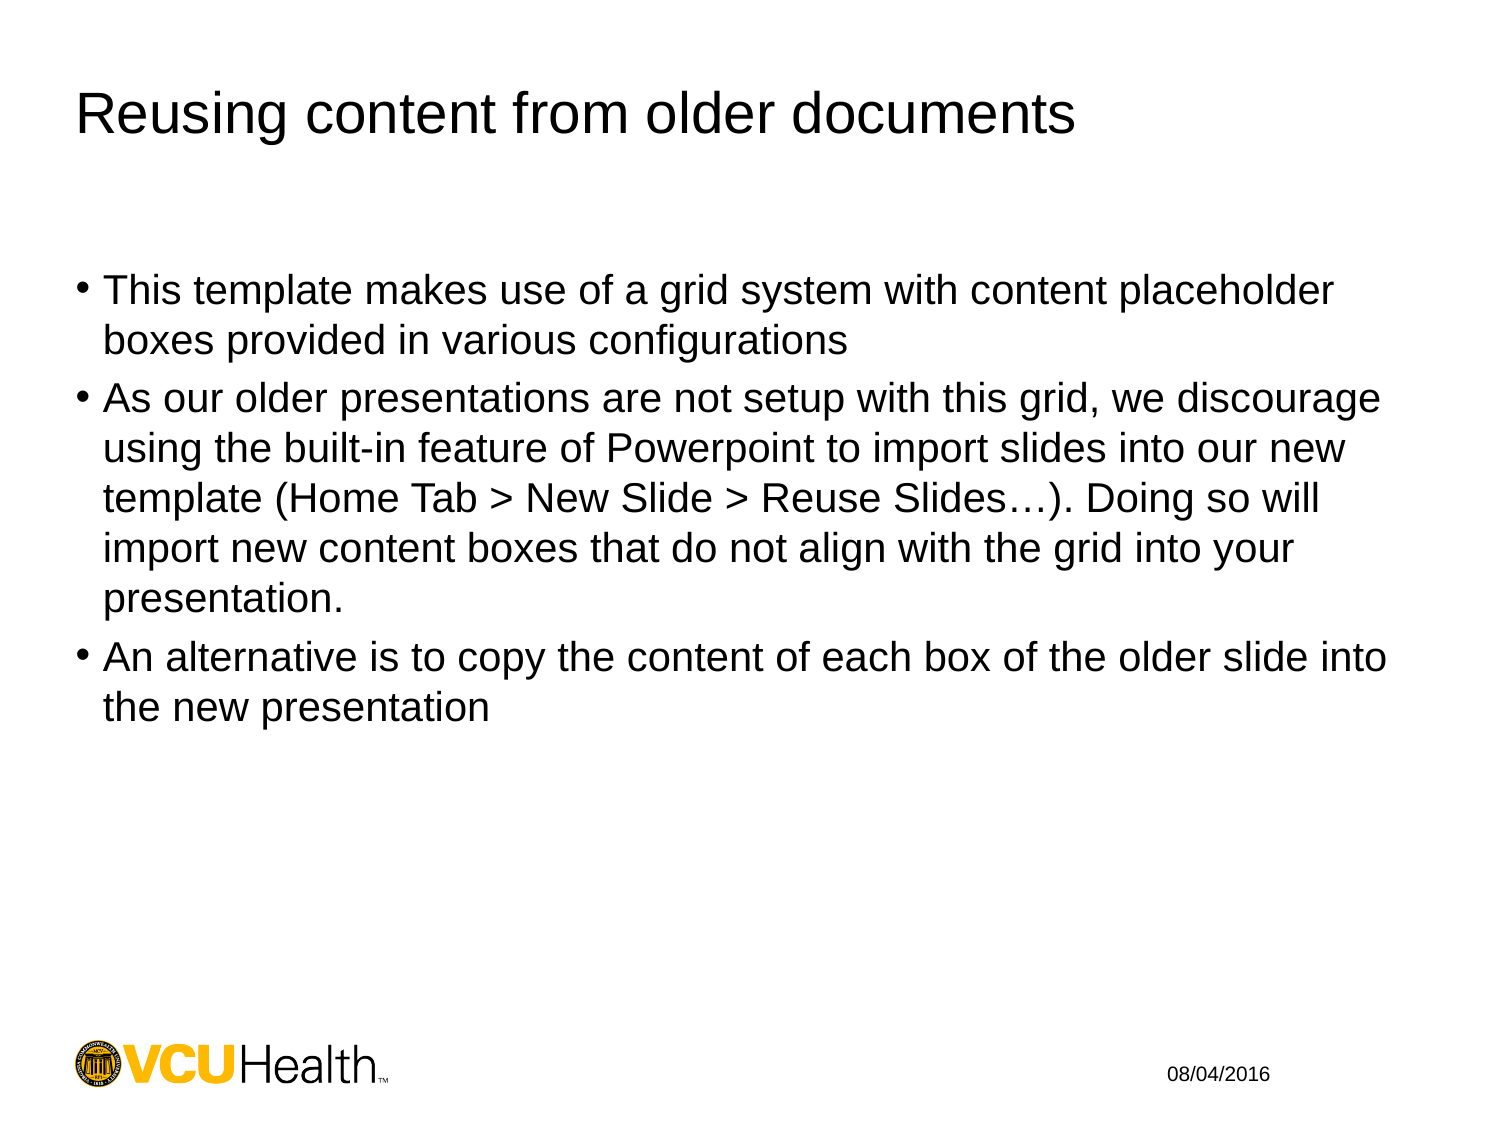

# Reusing content from older documents
This template makes use of a grid system with content placeholder boxes provided in various configurations
As our older presentations are not setup with this grid, we discourage using the built-in feature of Powerpoint to import slides into our new template (Home Tab > New Slide > Reuse Slides…). Doing so will import new content boxes that do not align with the grid into your presentation.
An alternative is to copy the content of each box of the older slide into the new presentation

08/04/2016